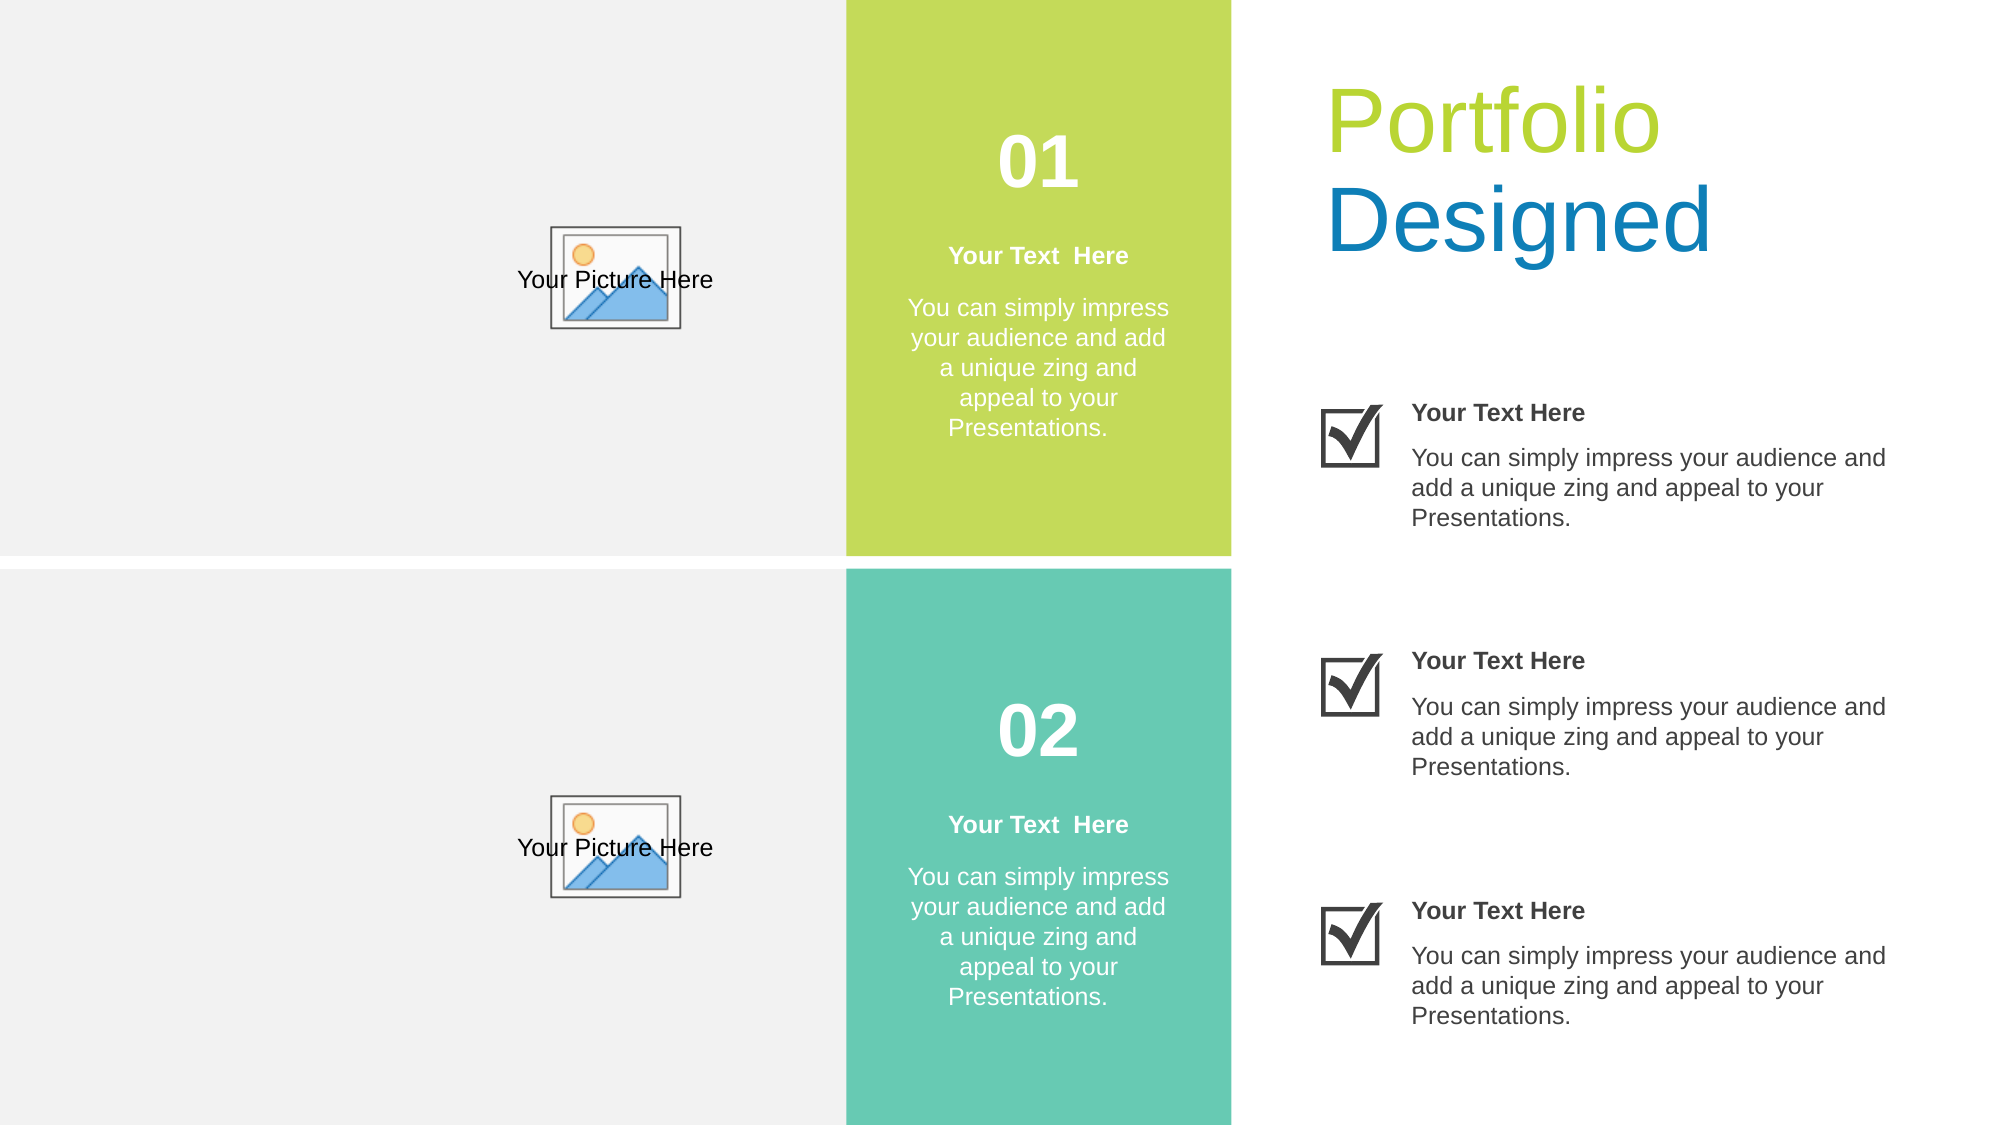

# Portfolio Designed
01
Your Text  Here
You can simply impress your audience and add a unique zing and appeal to your Presentations.
Your Text Here
You can simply impress your audience and add a unique zing and appeal to your Presentations.

Your Text Here
You can simply impress your audience and add a unique zing and appeal to your Presentations.

02
Your Text  Here
You can simply impress your audience and add a unique zing and appeal to your Presentations.
Your Text Here
You can simply impress your audience and add a unique zing and appeal to your Presentations.